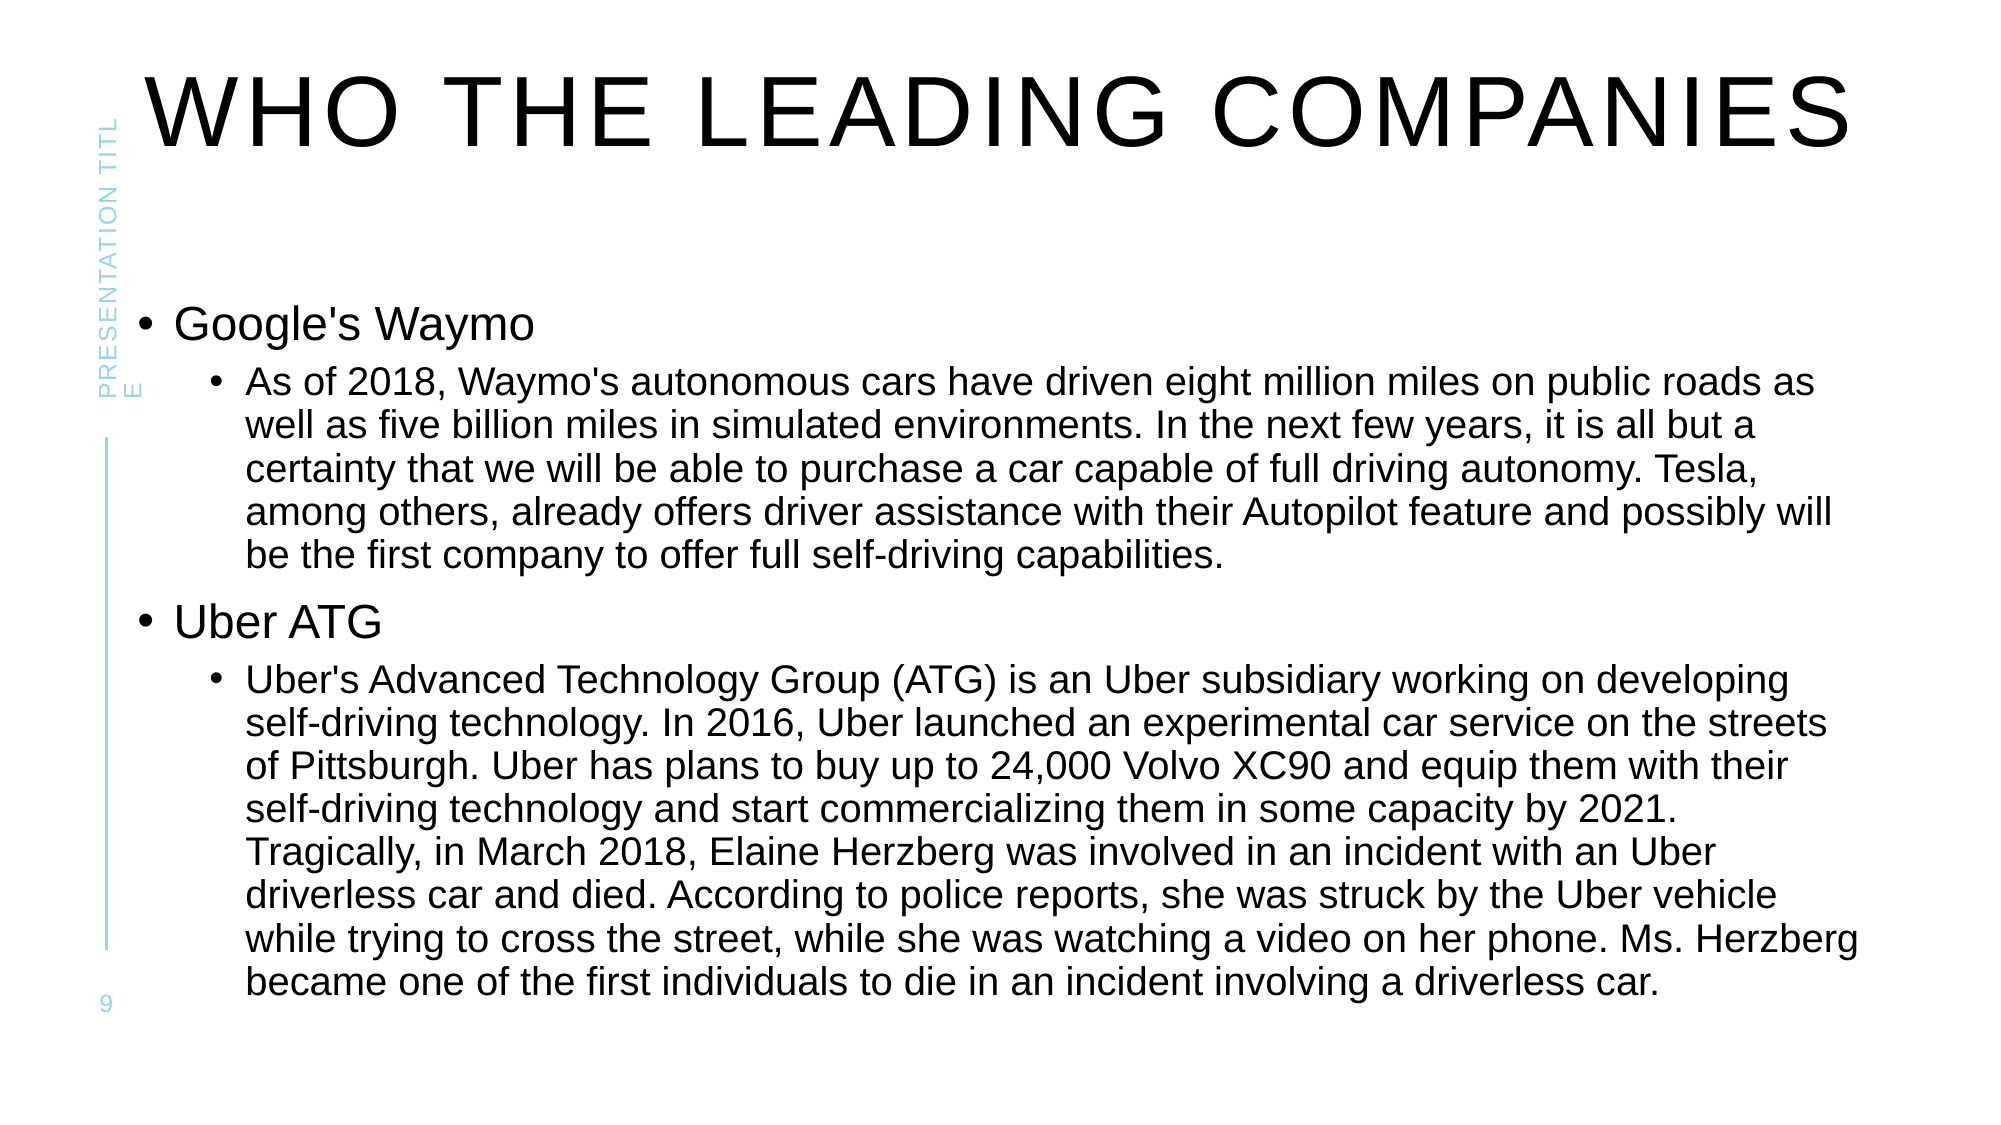

# Who the leading companies
presentation title
Google's Waymo
As of 2018, Waymo's autonomous cars have driven eight million miles on public roads as well as five billion miles in simulated environments. In the next few years, it is all but a certainty that we will be able to purchase a car capable of full driving autonomy. Tesla, among others, already offers driver assistance with their Autopilot feature and possibly will be the first company to offer full self-driving capabilities.
Uber ATG
Uber's Advanced Technology Group (ATG) is an Uber subsidiary working on developing self-driving technology. In 2016, Uber launched an experimental car service on the streets of Pittsburgh. Uber has plans to buy up to 24,000 Volvo XC90 and equip them with their self-driving technology and start commercializing them in some capacity by 2021. Tragically, in March 2018, Elaine Herzberg was involved in an incident with an Uber driverless car and died. According to police reports, she was struck by the Uber vehicle while trying to cross the street, while she was watching a video on her phone. Ms. Herzberg became one of the first individuals to die in an incident involving a driverless car.
9